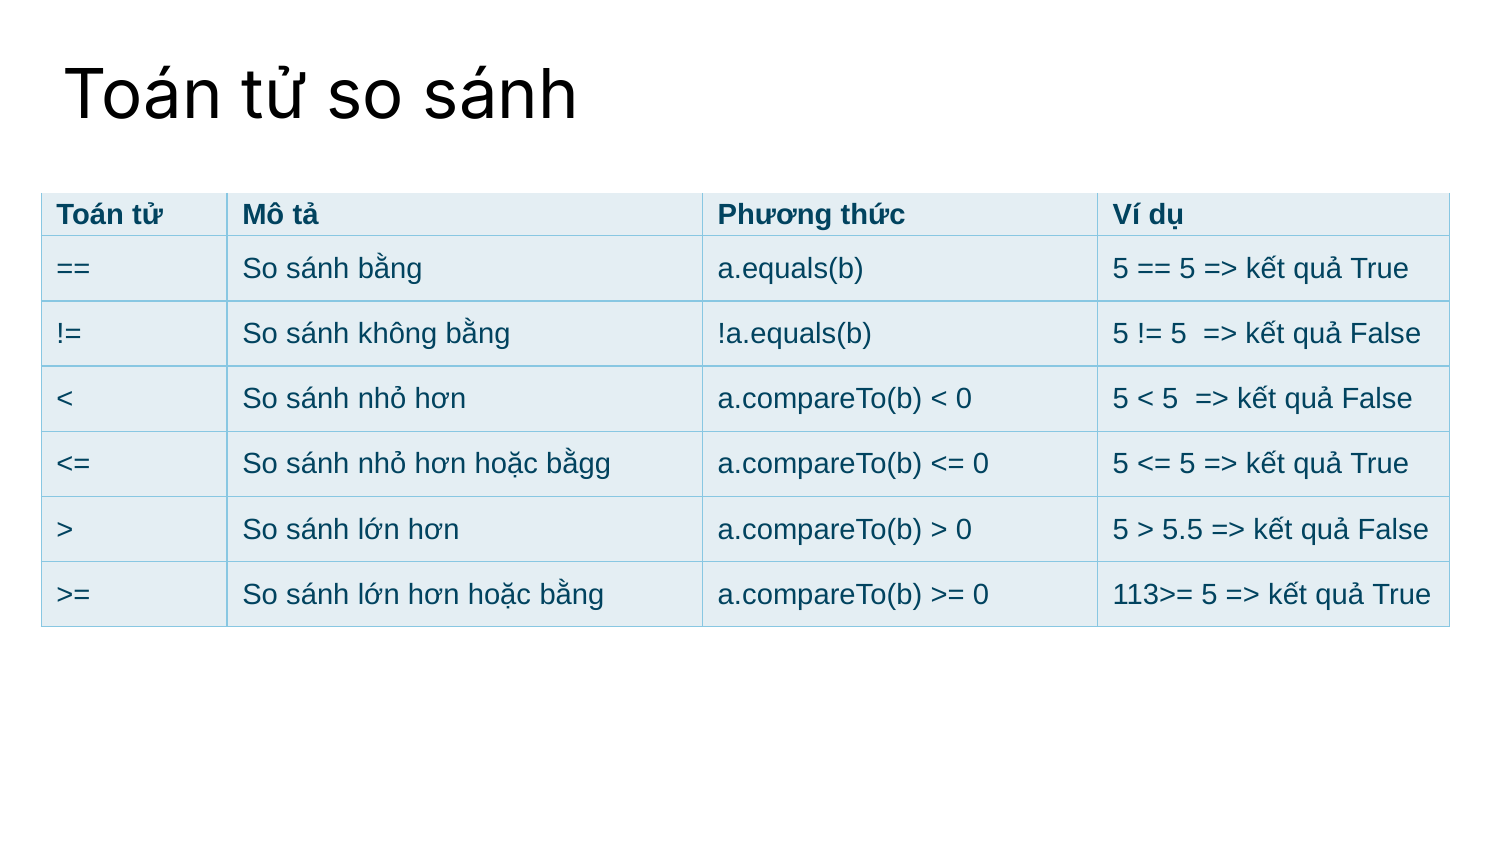

# Toán tử so sánh
| Toán tử | Mô tả | Phương thức | Ví dụ |
| --- | --- | --- | --- |
| == | So sánh bằng | a.equals(b) | 5 == 5 => kết quả True |
| != | So sánh không bằng | !a.equals(b) | 5 != 5  => kết quả False |
| < | So sánh nhỏ hơn | a.compareTo(b) < 0 | 5 < 5  => kết quả False |
| <= | So sánh nhỏ hơn hoặc bằgg | a.compareTo(b) <= 0 | 5 <= 5 => kết quả True |
| > | So sánh lớn hơn | a.compareTo(b) > 0 | 5 > 5.5 => kết quả False |
| >= | So sánh lớn hơn hoặc bằng | a.compareTo(b) >= 0 | 113>= 5 => kết quả True |